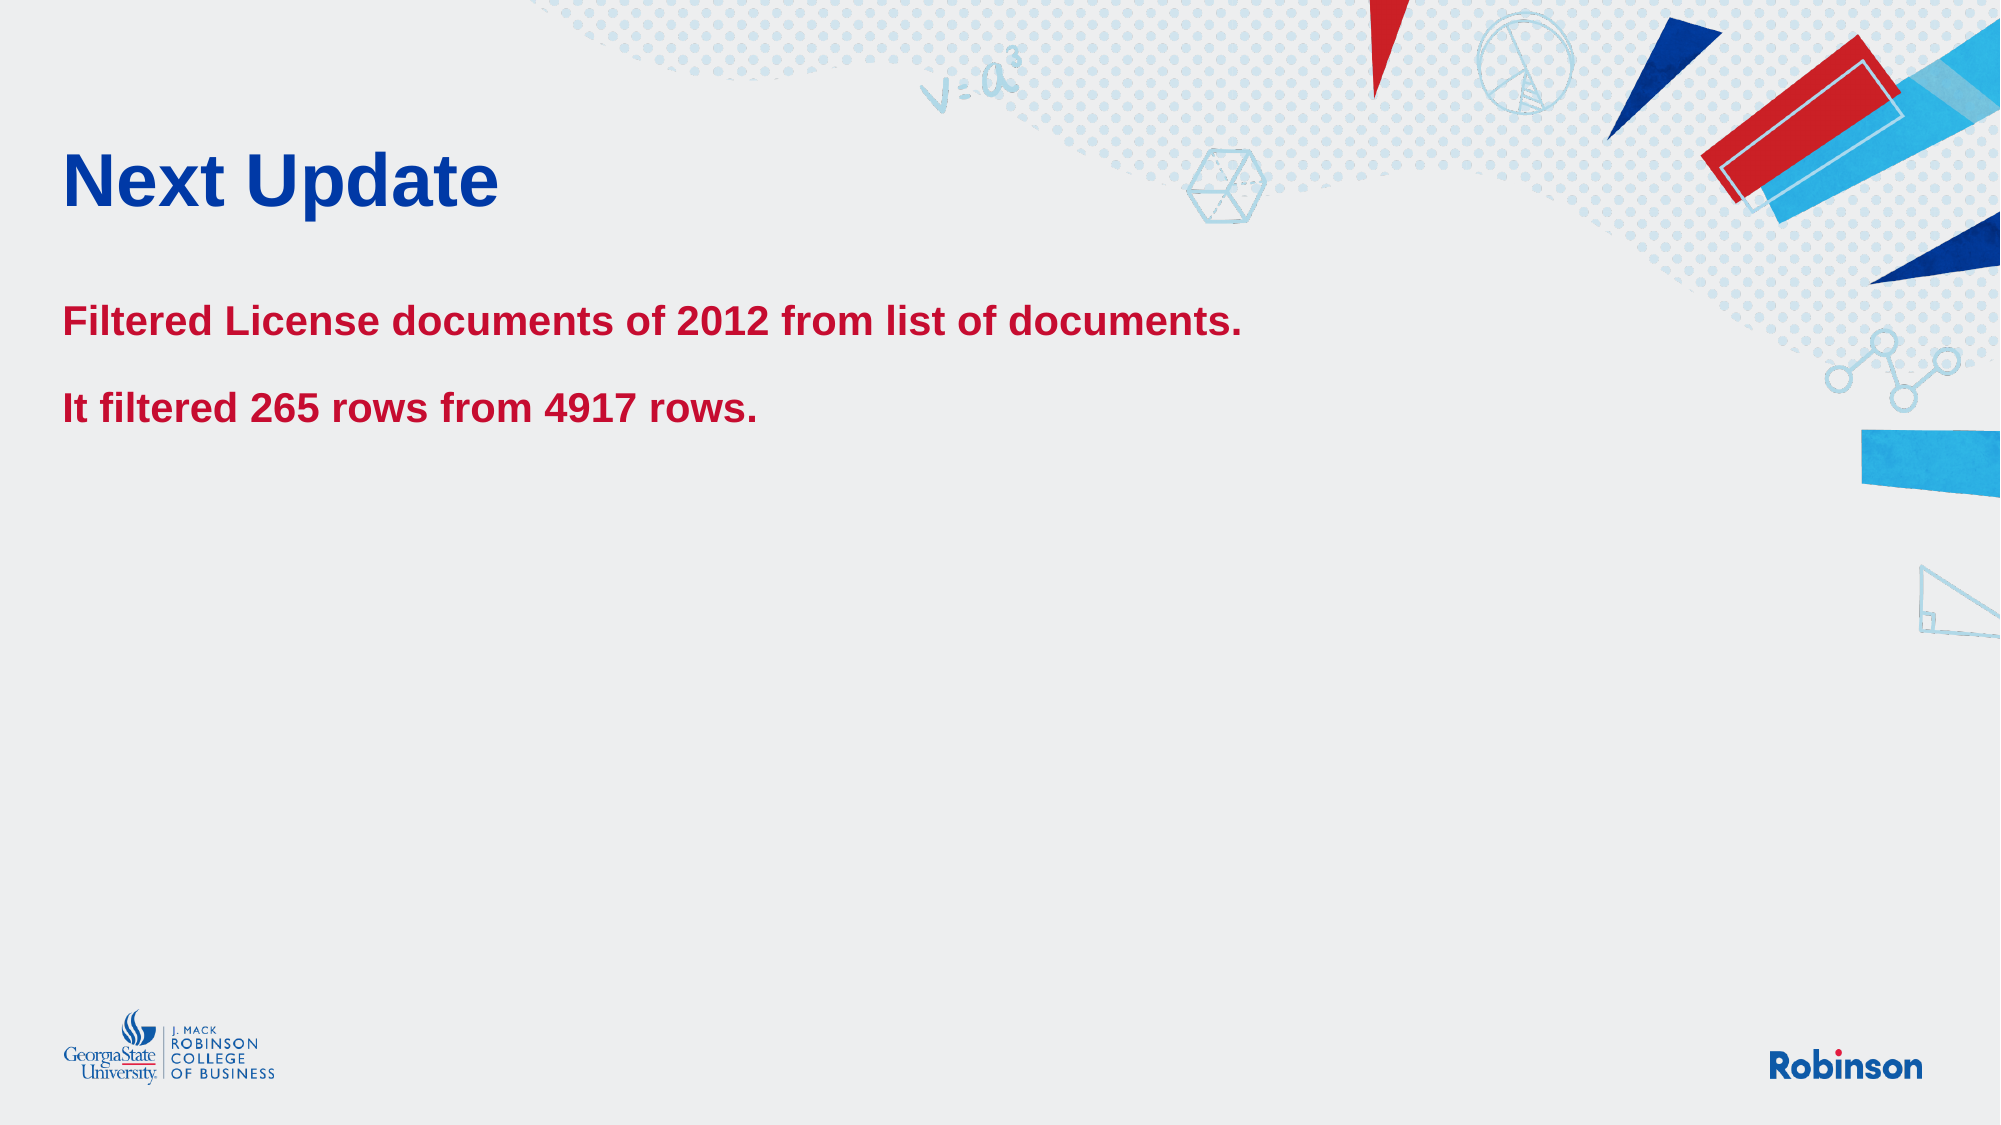

# Next Update
Filtered License documents of 2012 from list of documents.
It filtered 265 rows from 4917 rows.